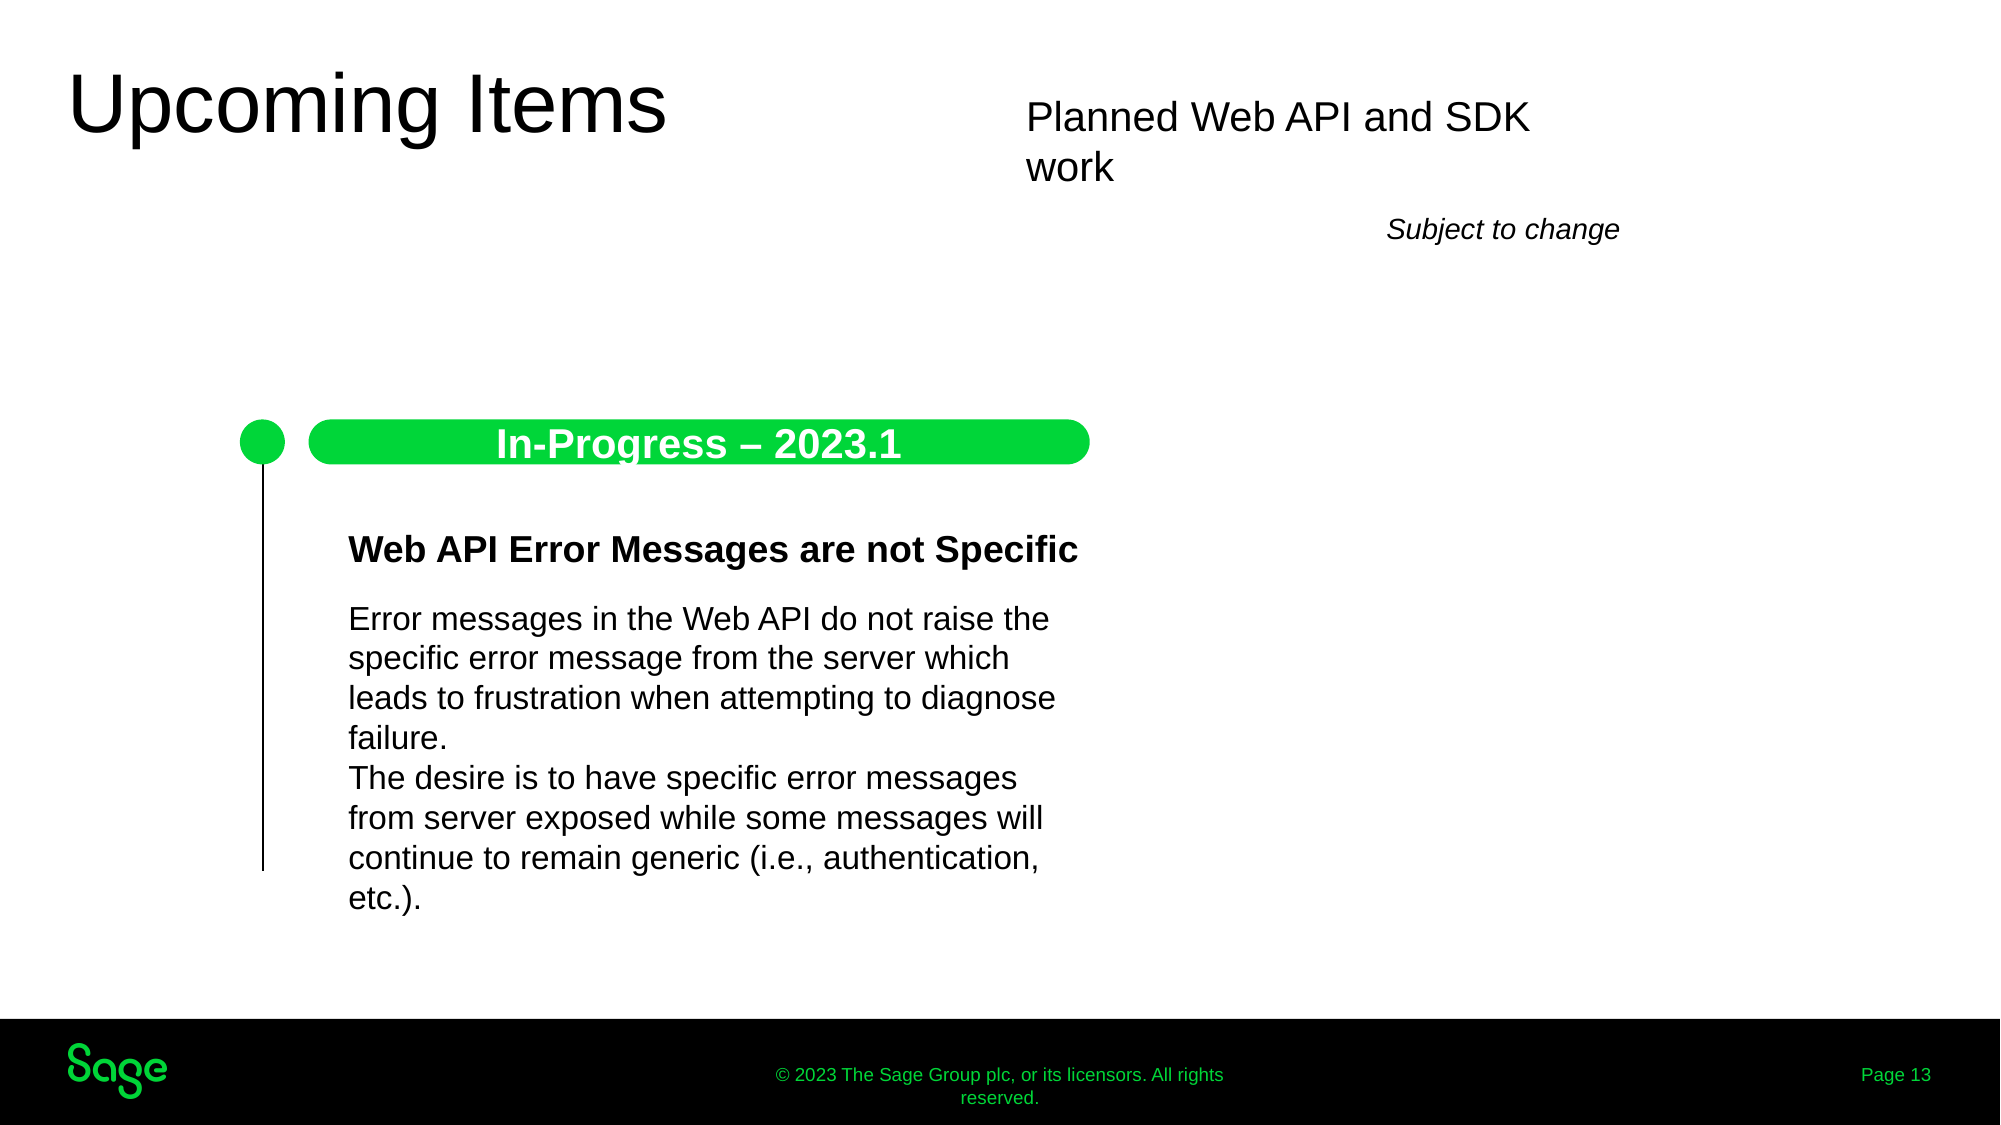

# Upcoming Items
Planned Web API and SDK work
Subject to change

In-Progress – 2023.1
Web API Error Messages are not Specific

Error messages in the Web API do not raise the specific error message from the server which leads to frustration when attempting to diagnose failure.
The desire is to have specific error messages from server exposed while some messages will continue to remain generic (i.e., authentication, etc.).
Page 13